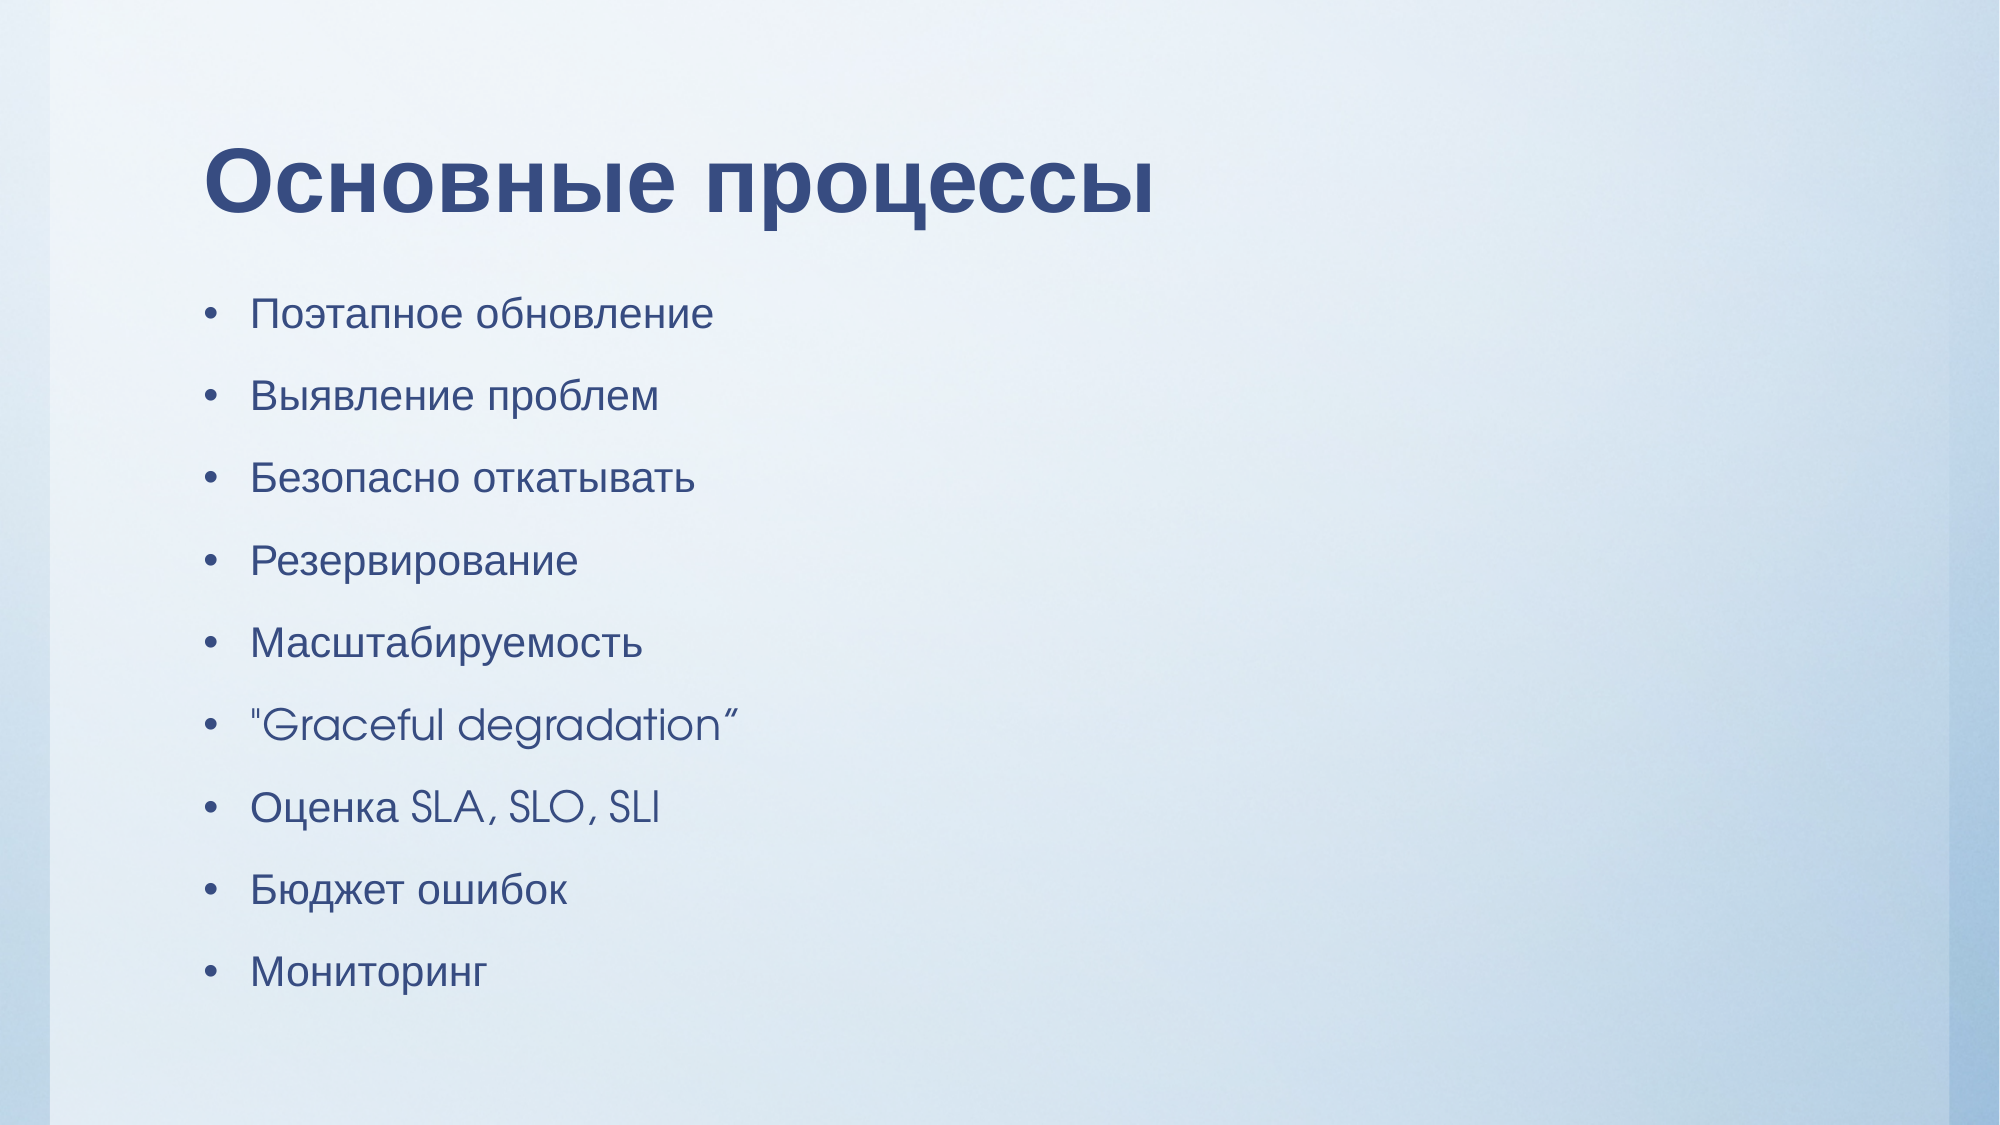

# Основные процессы
Поэтапное обновление
Выявление проблем
Безопасно откатывать
Резервирование
Масштабируемость
"Graceful degradation”
Оценка SLA, SLO, SLI
Бюджет ошибок
Мониторинг